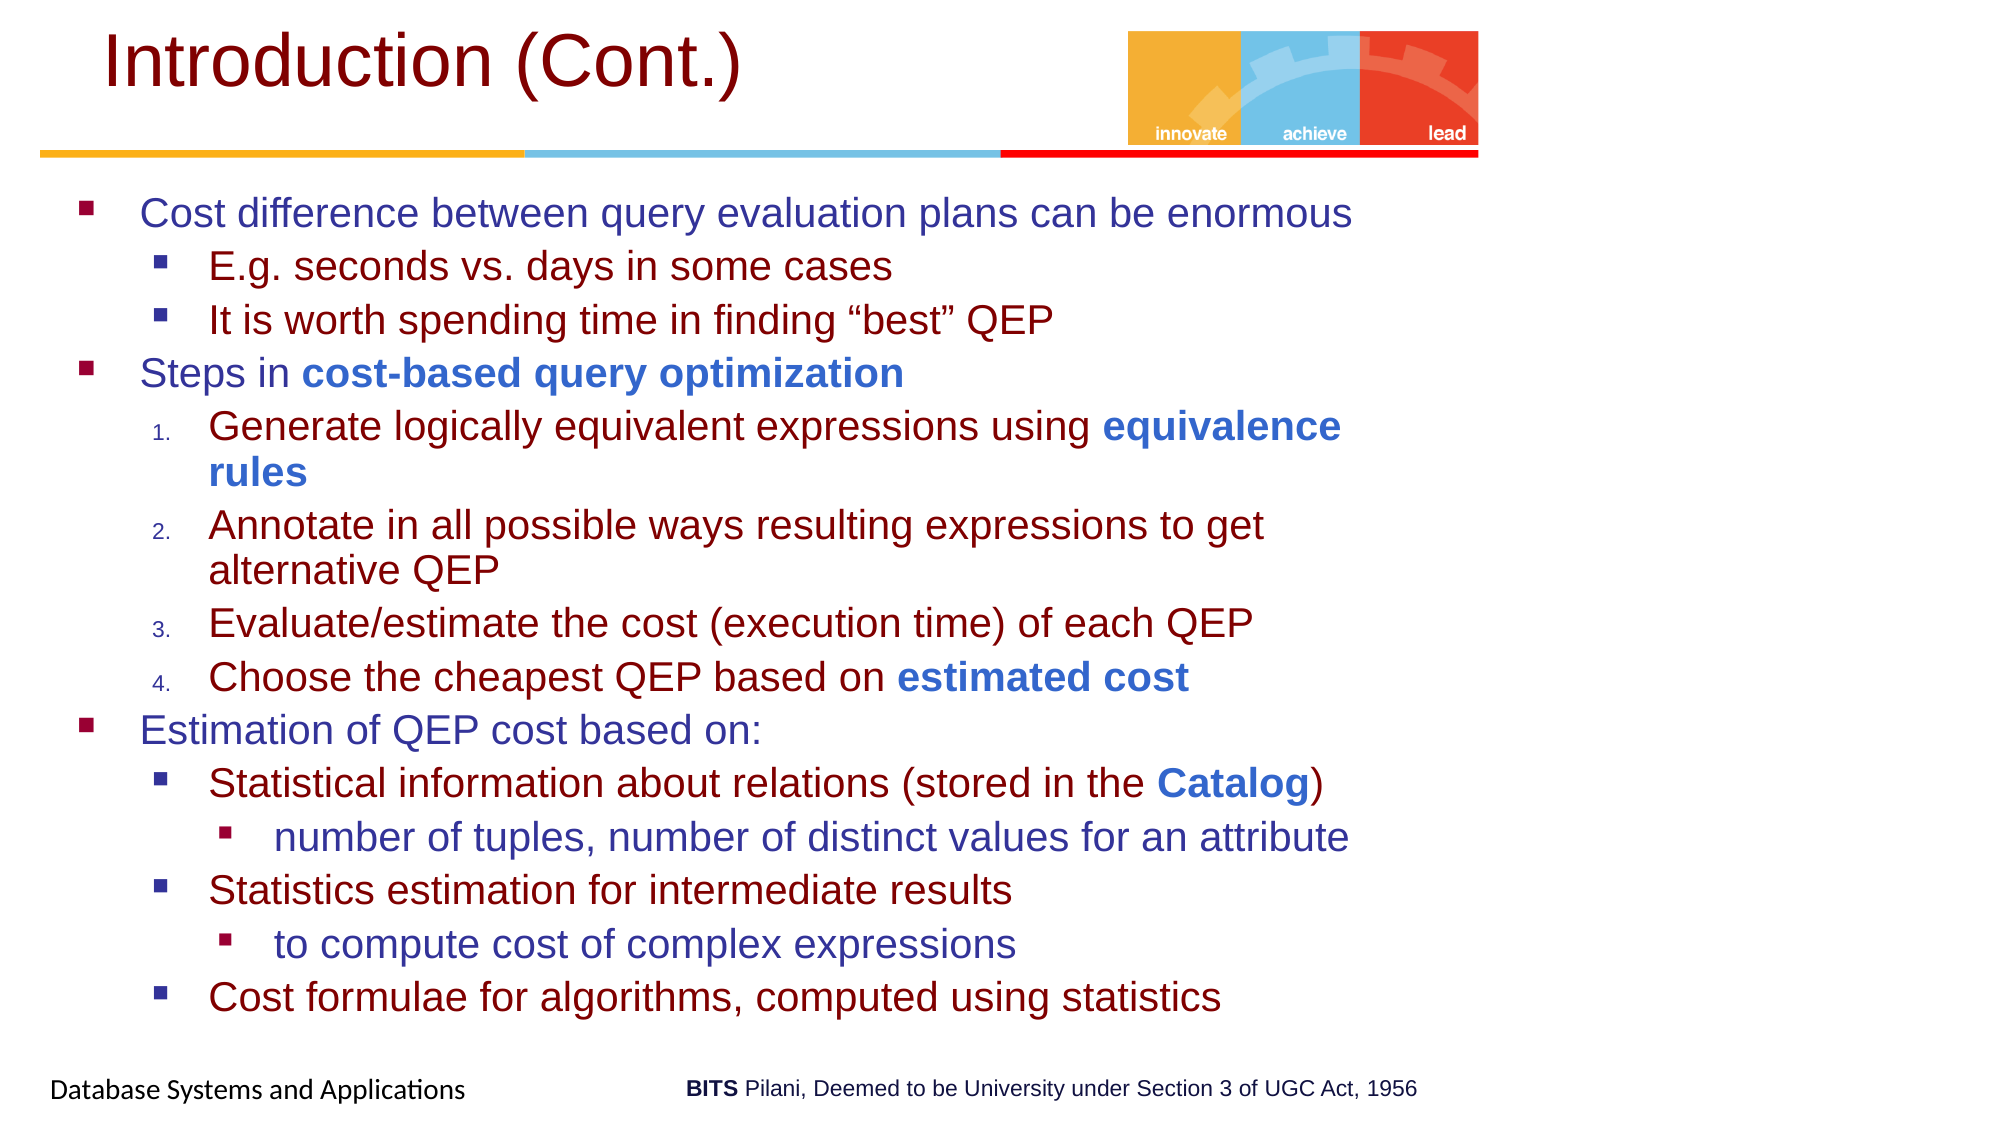

# Introduction (Cont.)
Cost difference between query evaluation plans can be enormous
E.g. seconds vs. days in some cases
It is worth spending time in finding “best” QEP
Steps in cost-based query optimization
Generate logically equivalent expressions using equivalence rules
Annotate in all possible ways resulting expressions to get alternative QEP
Evaluate/estimate the cost (execution time) of each QEP
Choose the cheapest QEP based on estimated cost
Estimation of QEP cost based on:
Statistical information about relations (stored in the Catalog)
number of tuples, number of distinct values for an attribute
Statistics estimation for intermediate results
to compute cost of complex expressions
Cost formulae for algorithms, computed using statistics